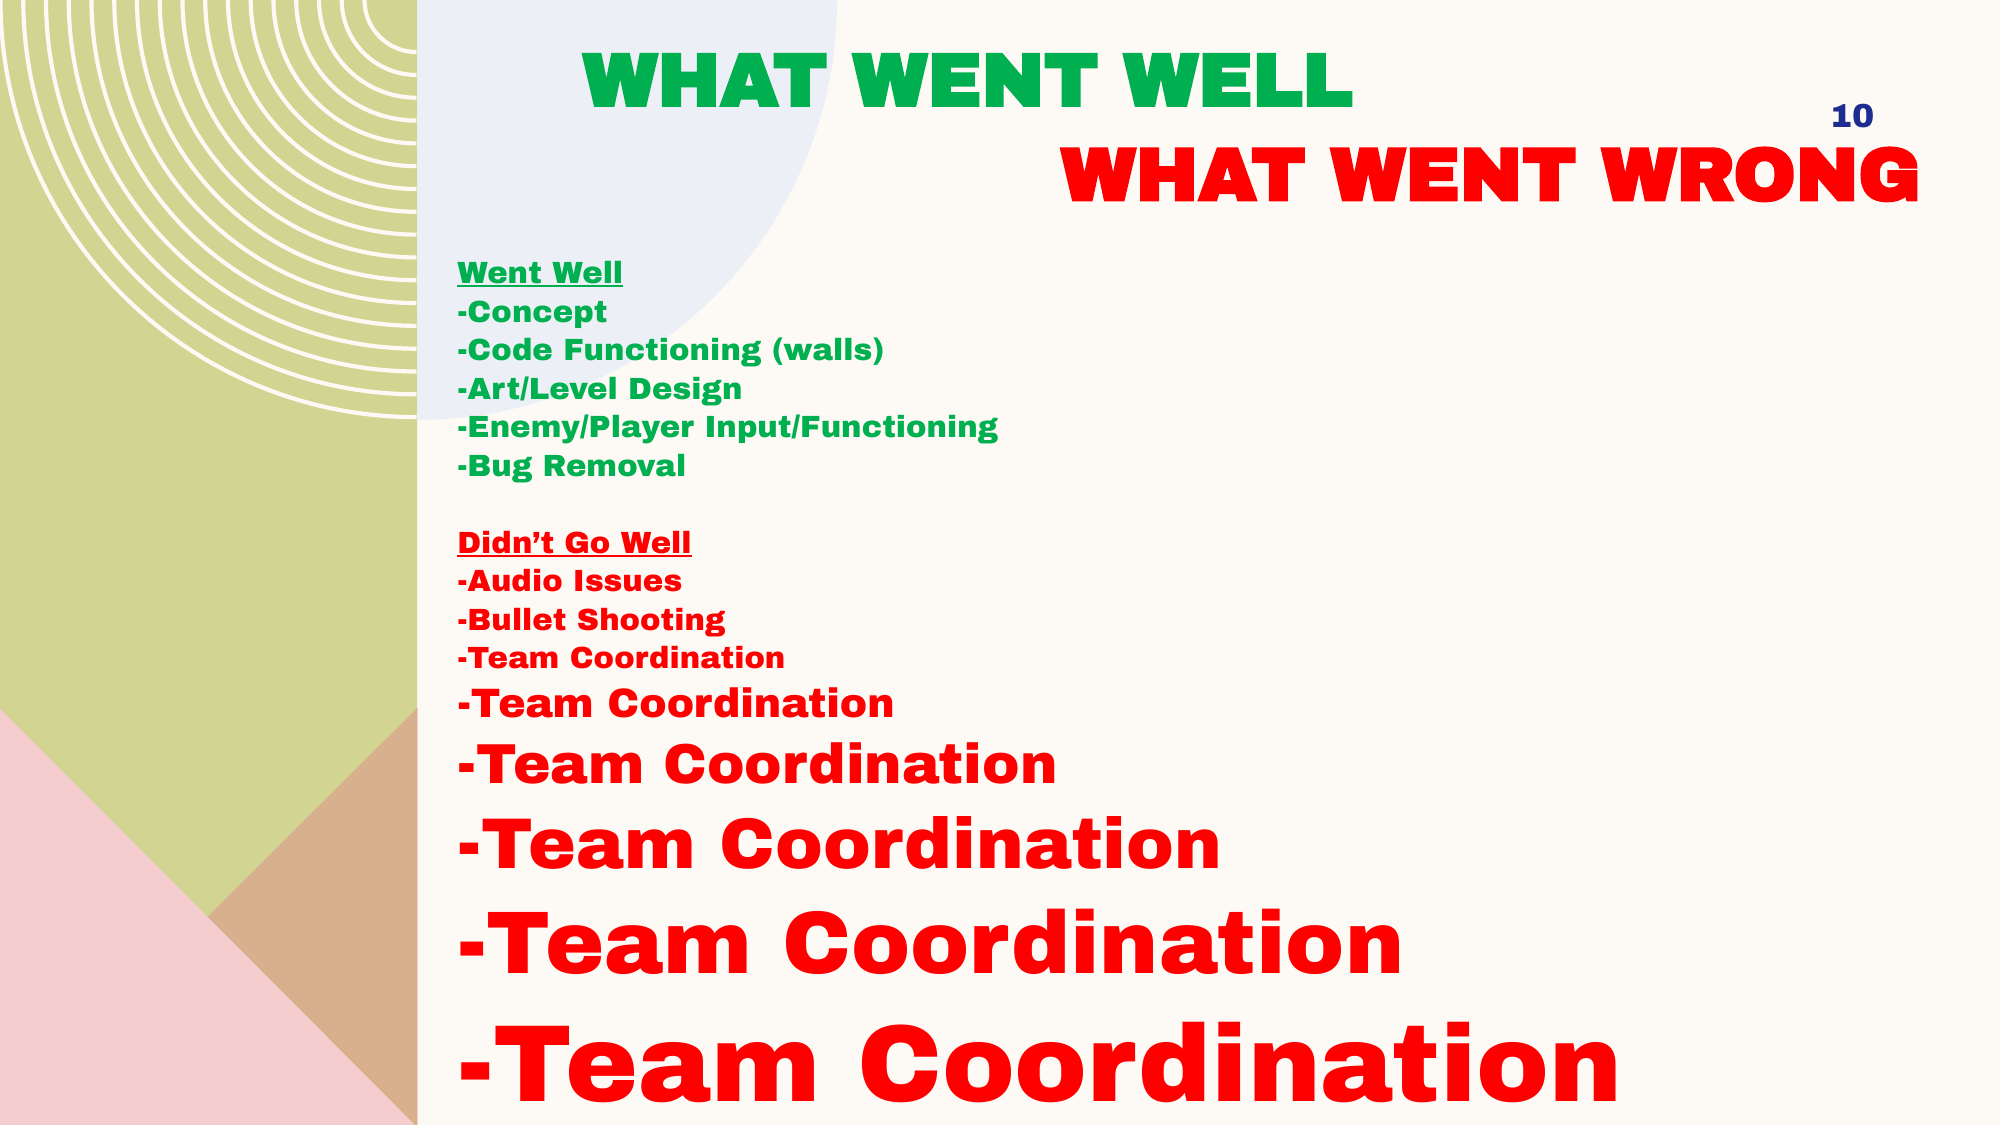

What went well
# What went wrong
10
Went Well
-Concept
-Code Functioning (walls)
-Art/Level Design
-Enemy/Player Input/Functioning
-Bug Removal

Didn’t Go Well
-Audio Issues
-Bullet Shooting
-Team Coordination
-Team Coordination
-Team Coordination
-Team Coordination
-Team Coordination
-Team Coordination
-Team Coordination